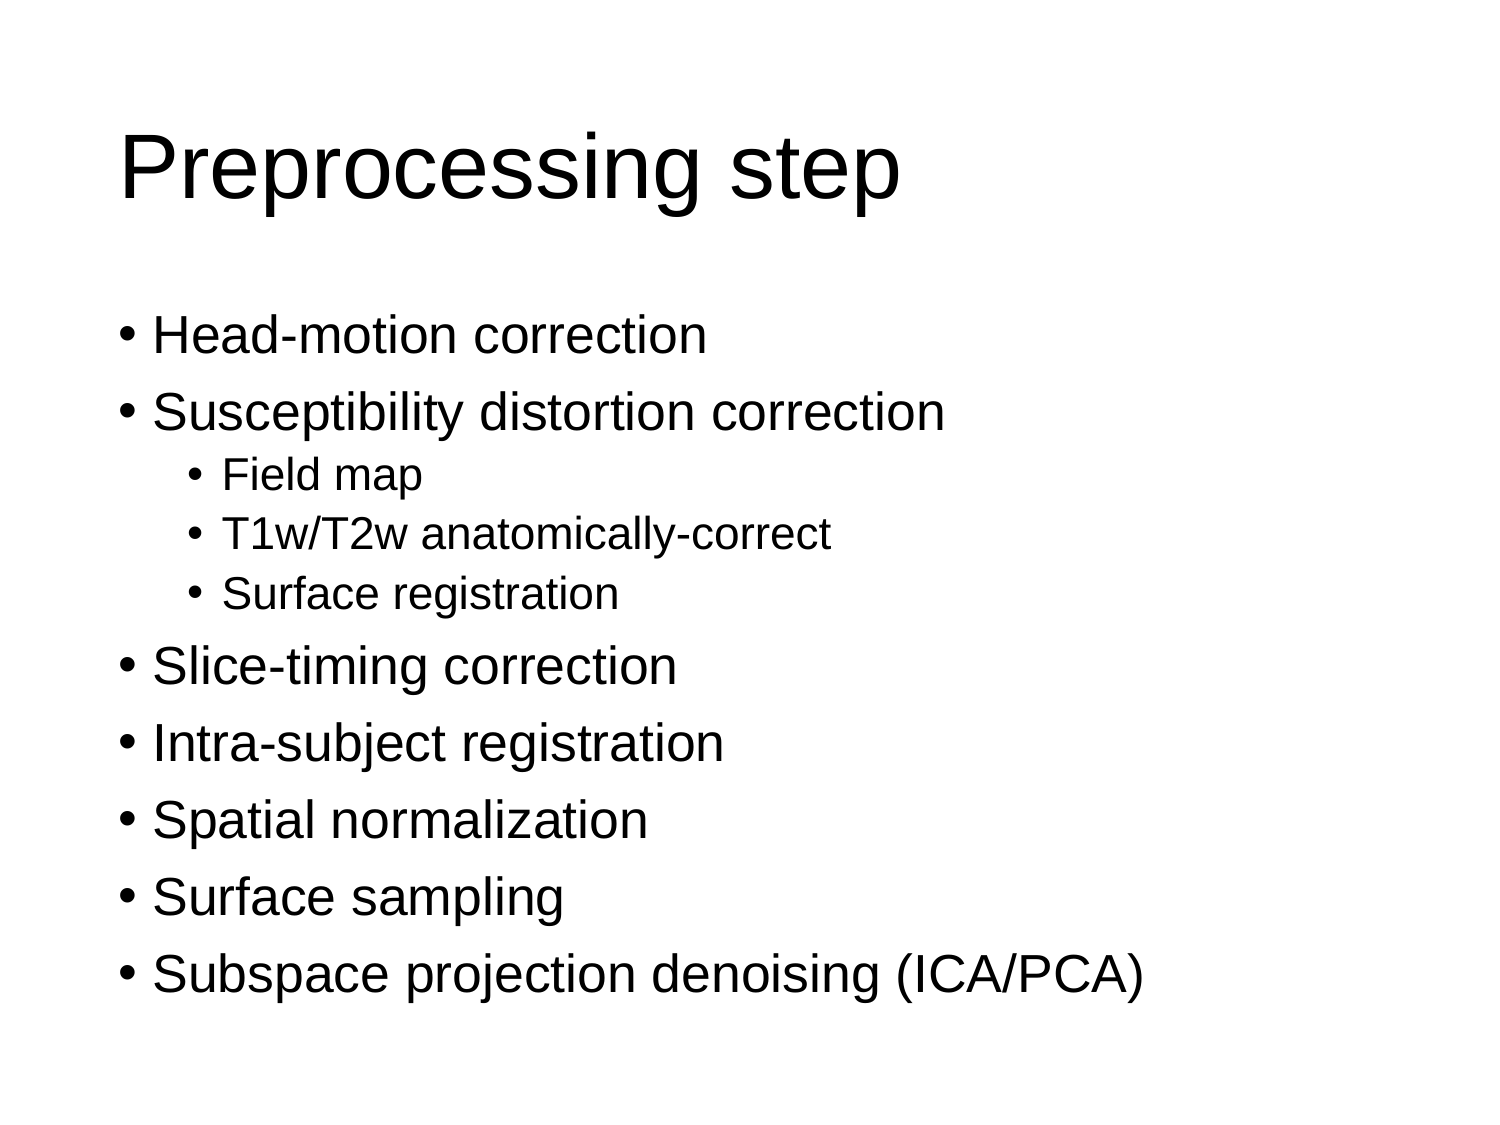

# Preprocessing step
Head-motion correction
Susceptibility distortion correction
Field map
T1w/T2w anatomically-correct
Surface registration
Slice-timing correction
Intra-subject registration
Spatial normalization
Surface sampling
Subspace projection denoising (ICA/PCA)